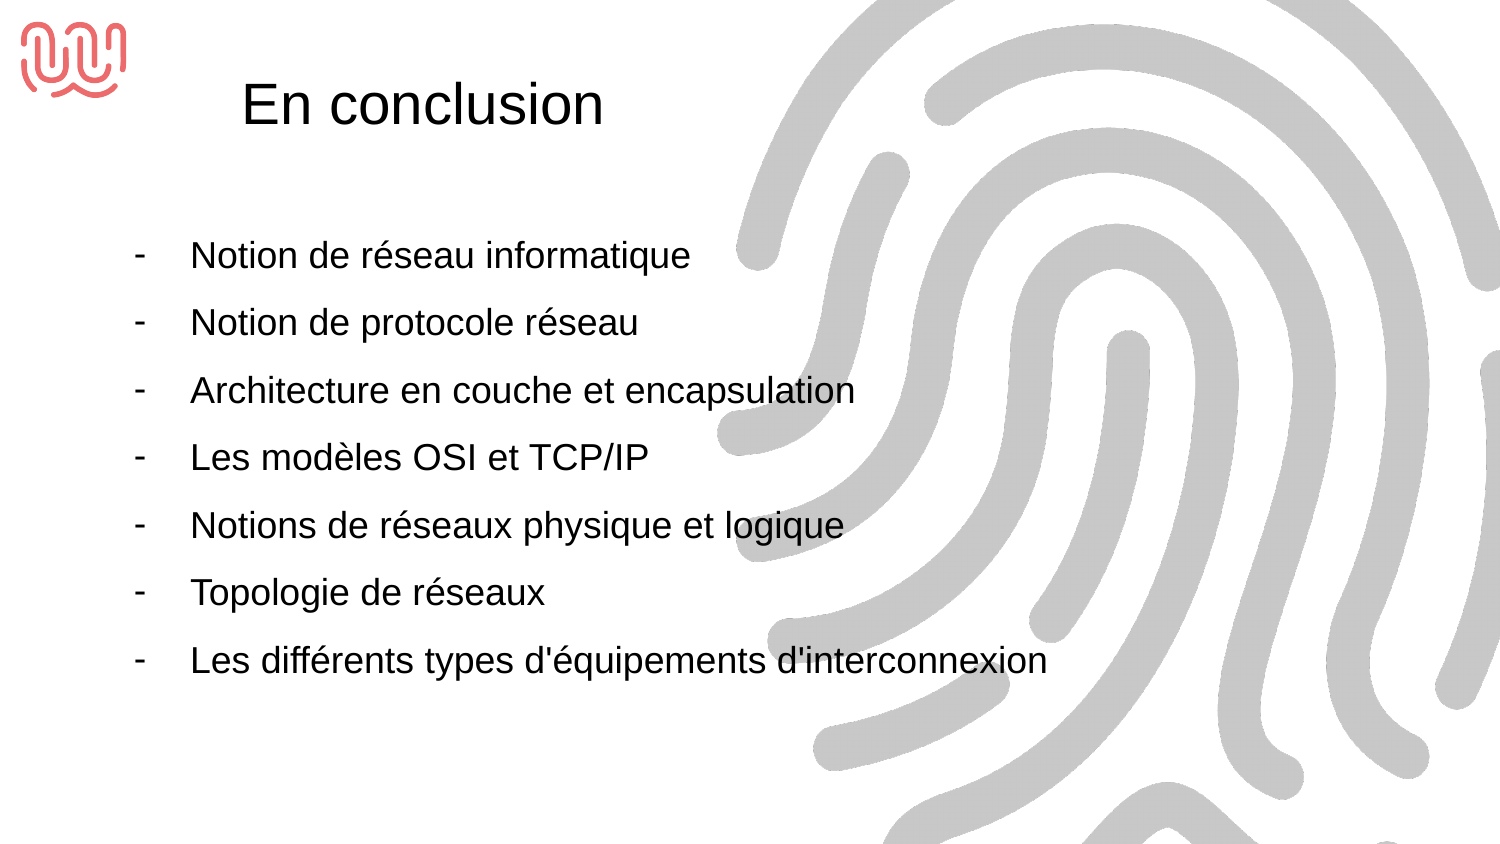

En conclusion
Notion de réseau informatique
Notion de protocole réseau
Architecture en couche et encapsulation
Les modèles OSI et TCP/IP
Notions de réseaux physique et logique
Topologie de réseaux
Les différents types d'équipements d'interconnexion